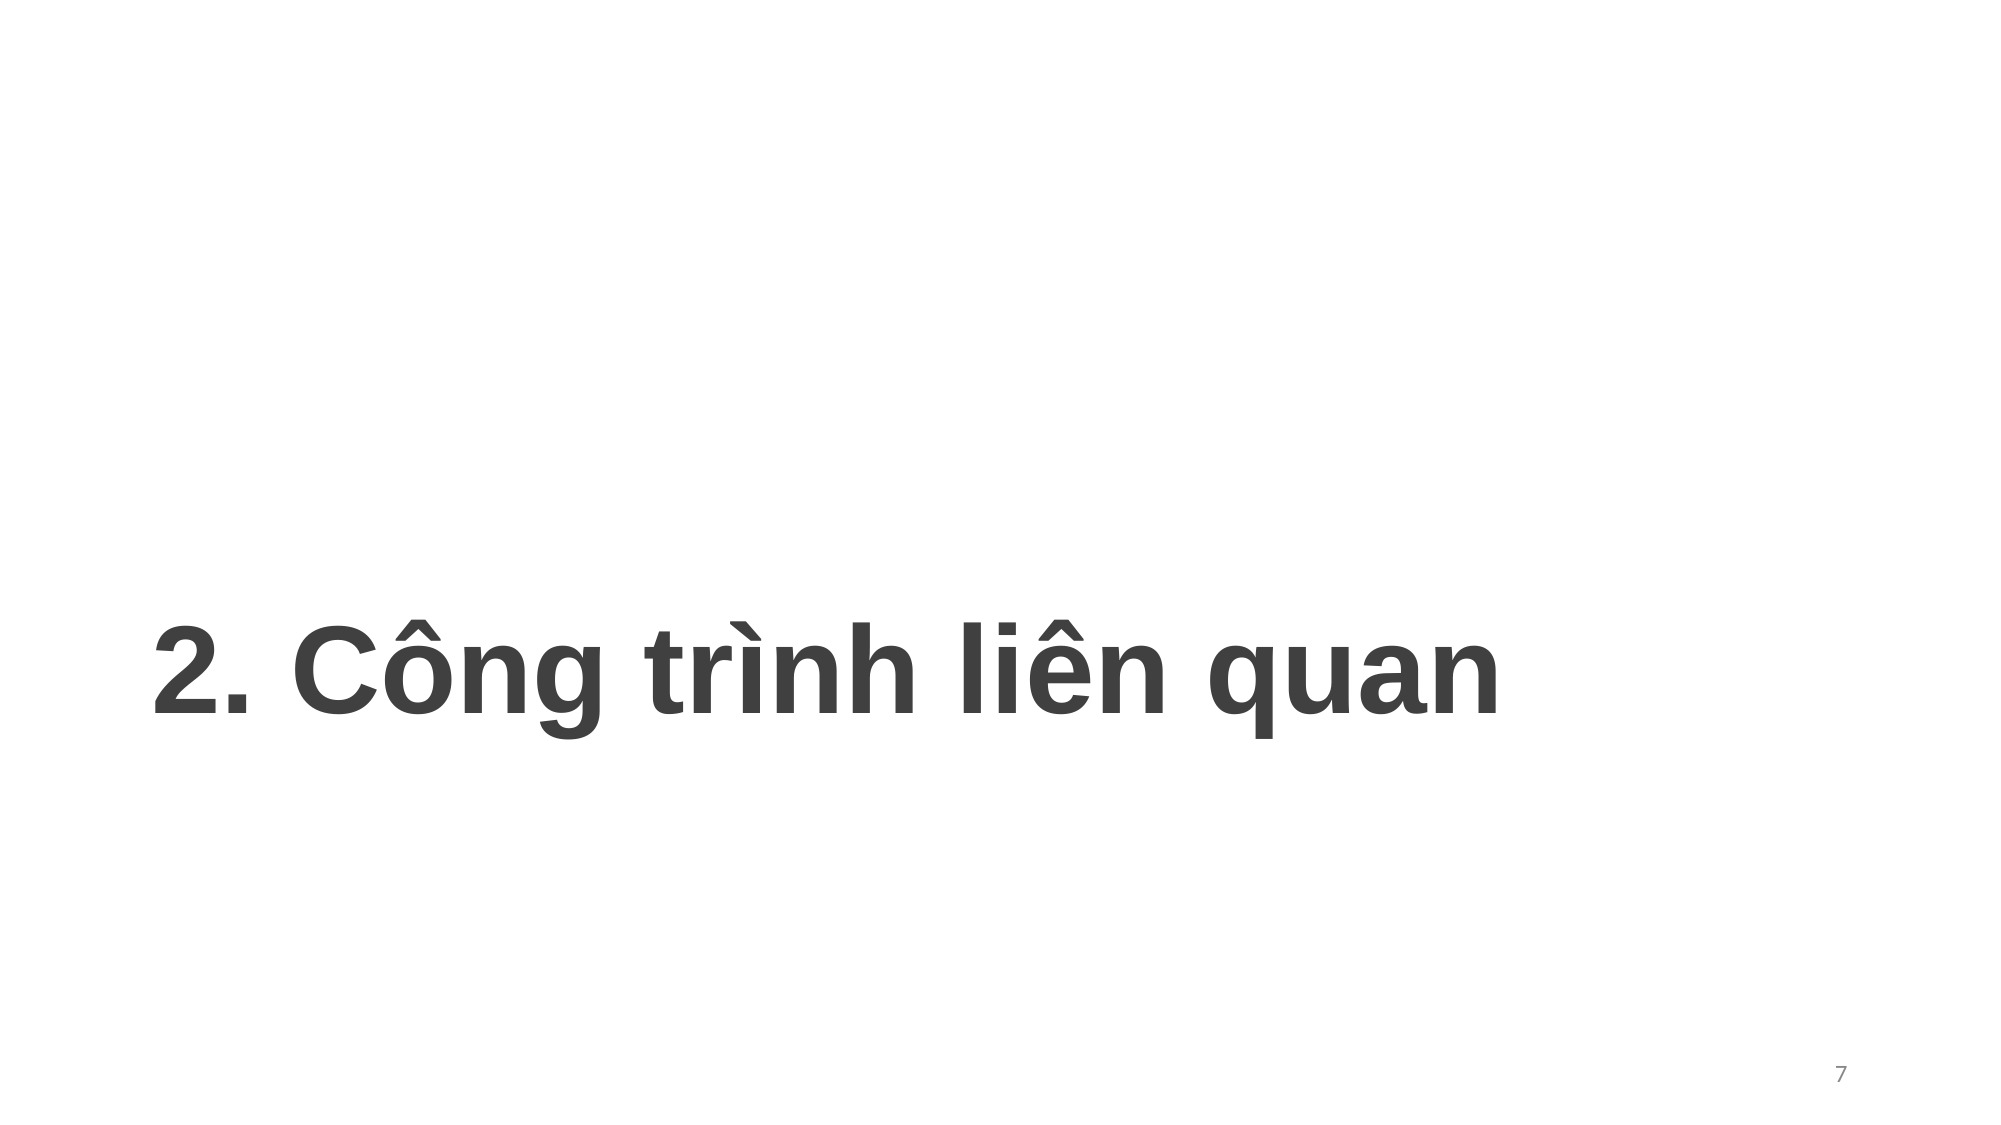

# 2. Công trình liên quan

7